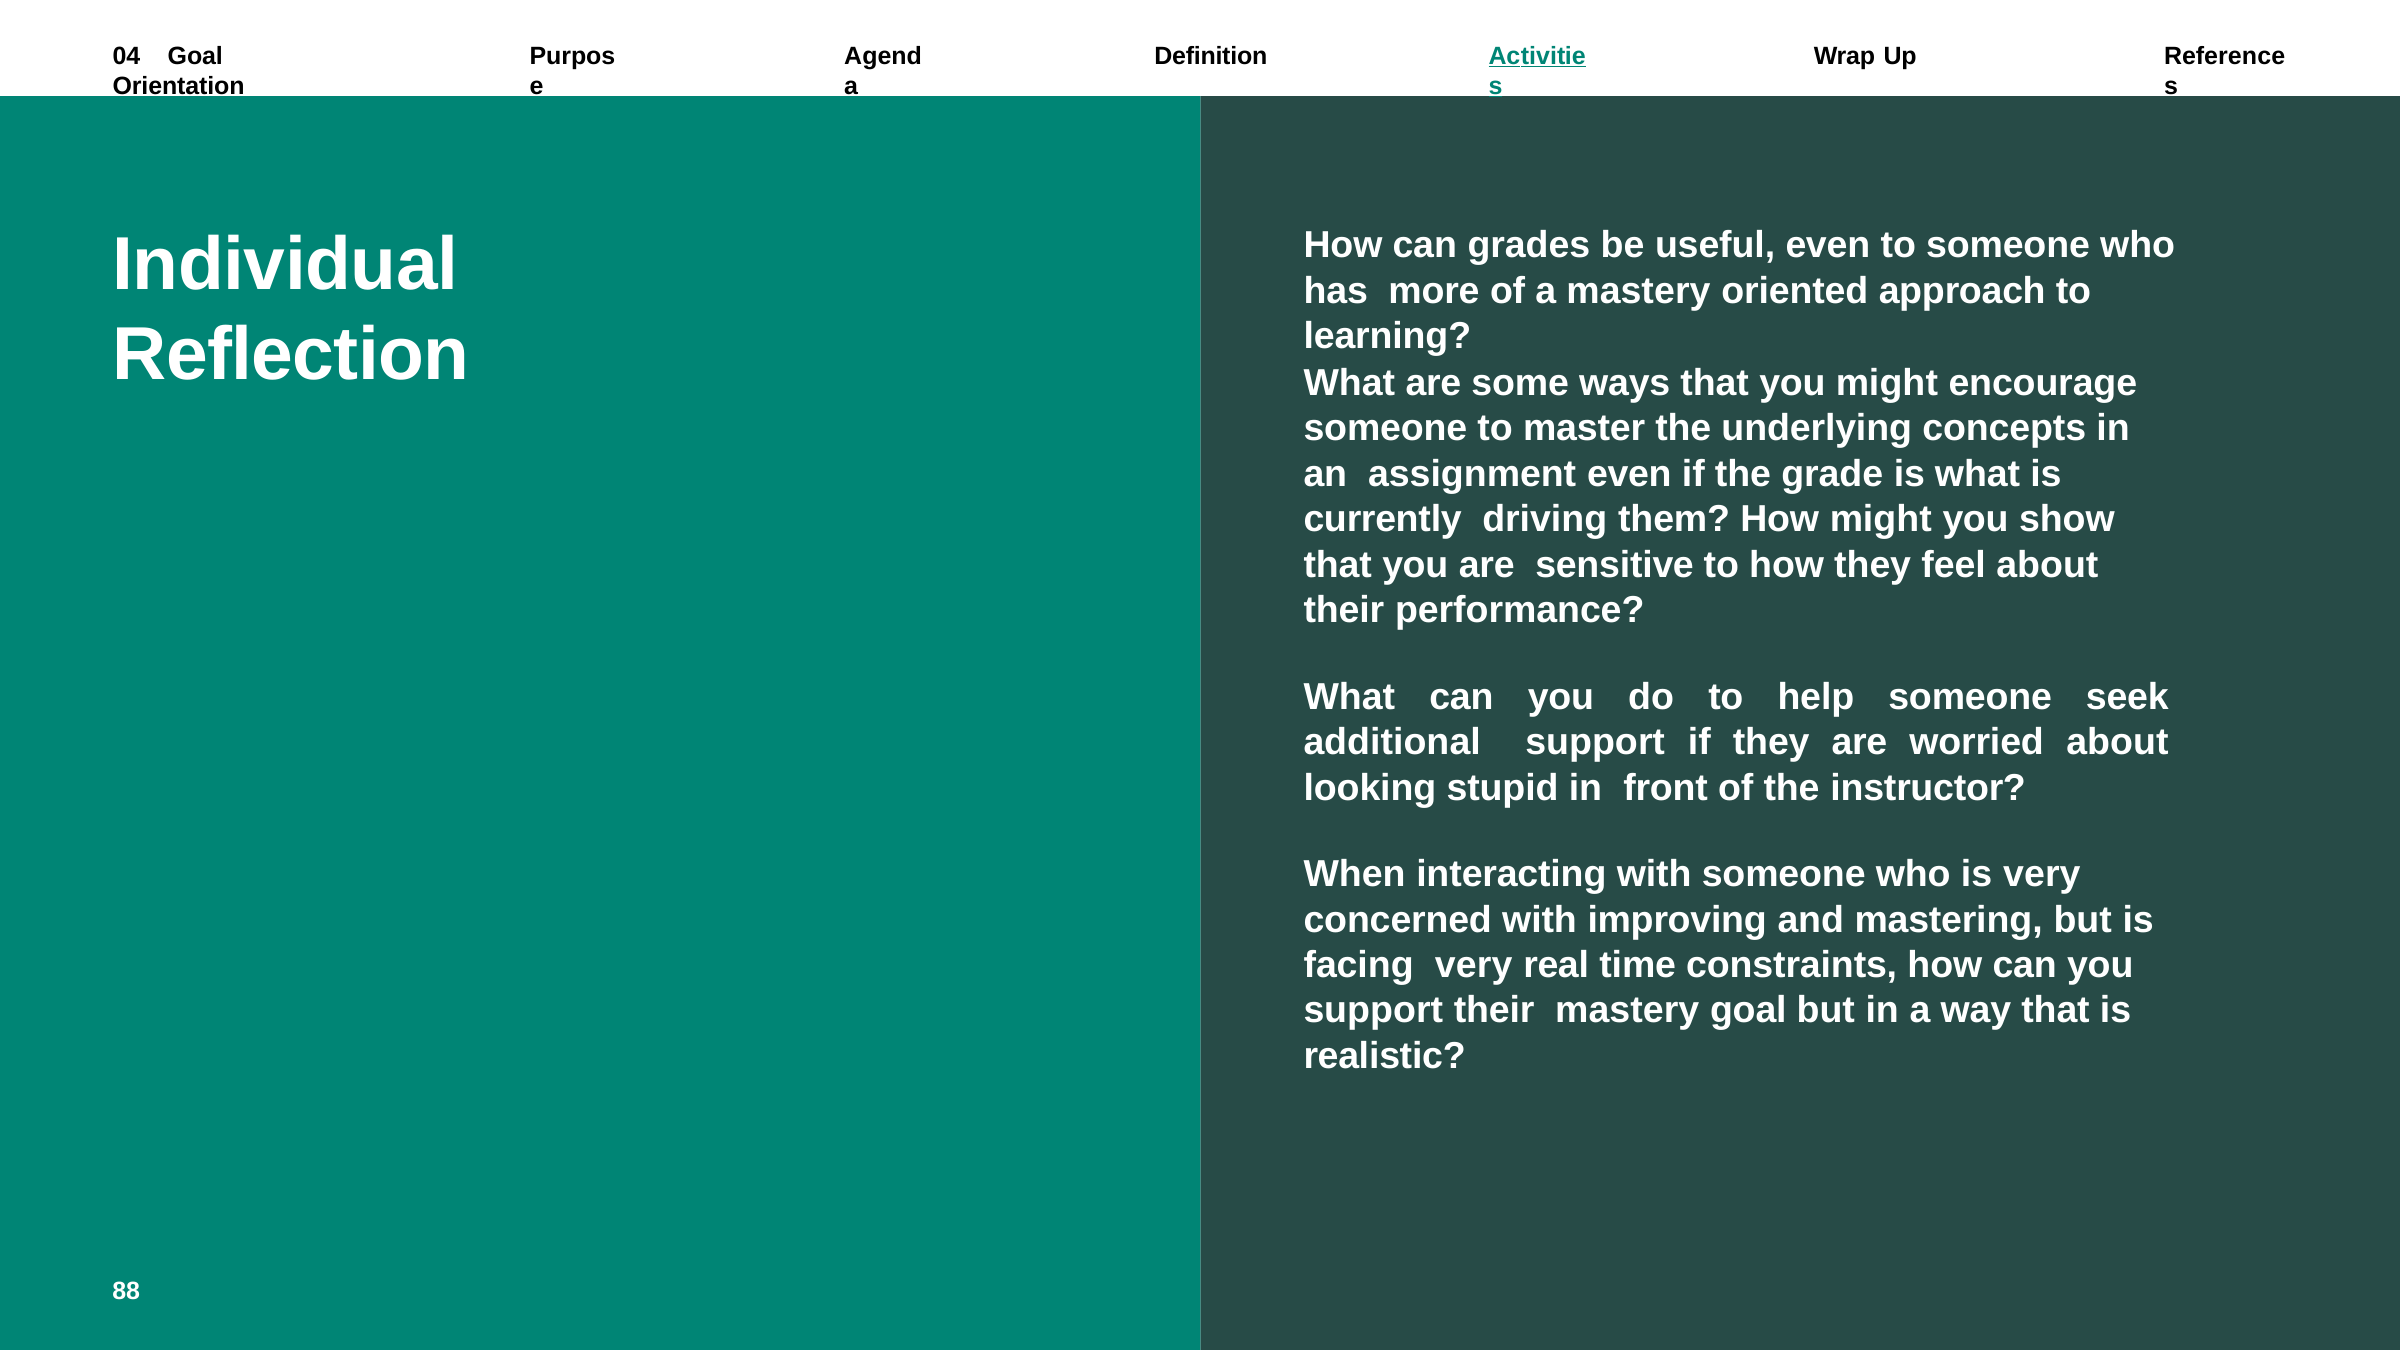

04	Goal Orientation
Purpose
Agenda
Definition
Activities
Wrap Up
References

Individual Reflection
How can grades be useful, even to someone who has  more of a mastery oriented approach to learning?
What are some ways that you might encourage  someone to master the underlying concepts in an  assignment even if the grade is what is currently  driving them? How might you show that you are  sensitive to how they feel about their performance?

What can you do to help someone seek additional  support if they are worried about looking stupid in  front of the instructor?

When interacting with someone who is very  concerned with improving and mastering, but is facing  very real time constraints, how can you support their  mastery goal but in a way that is realistic?
88